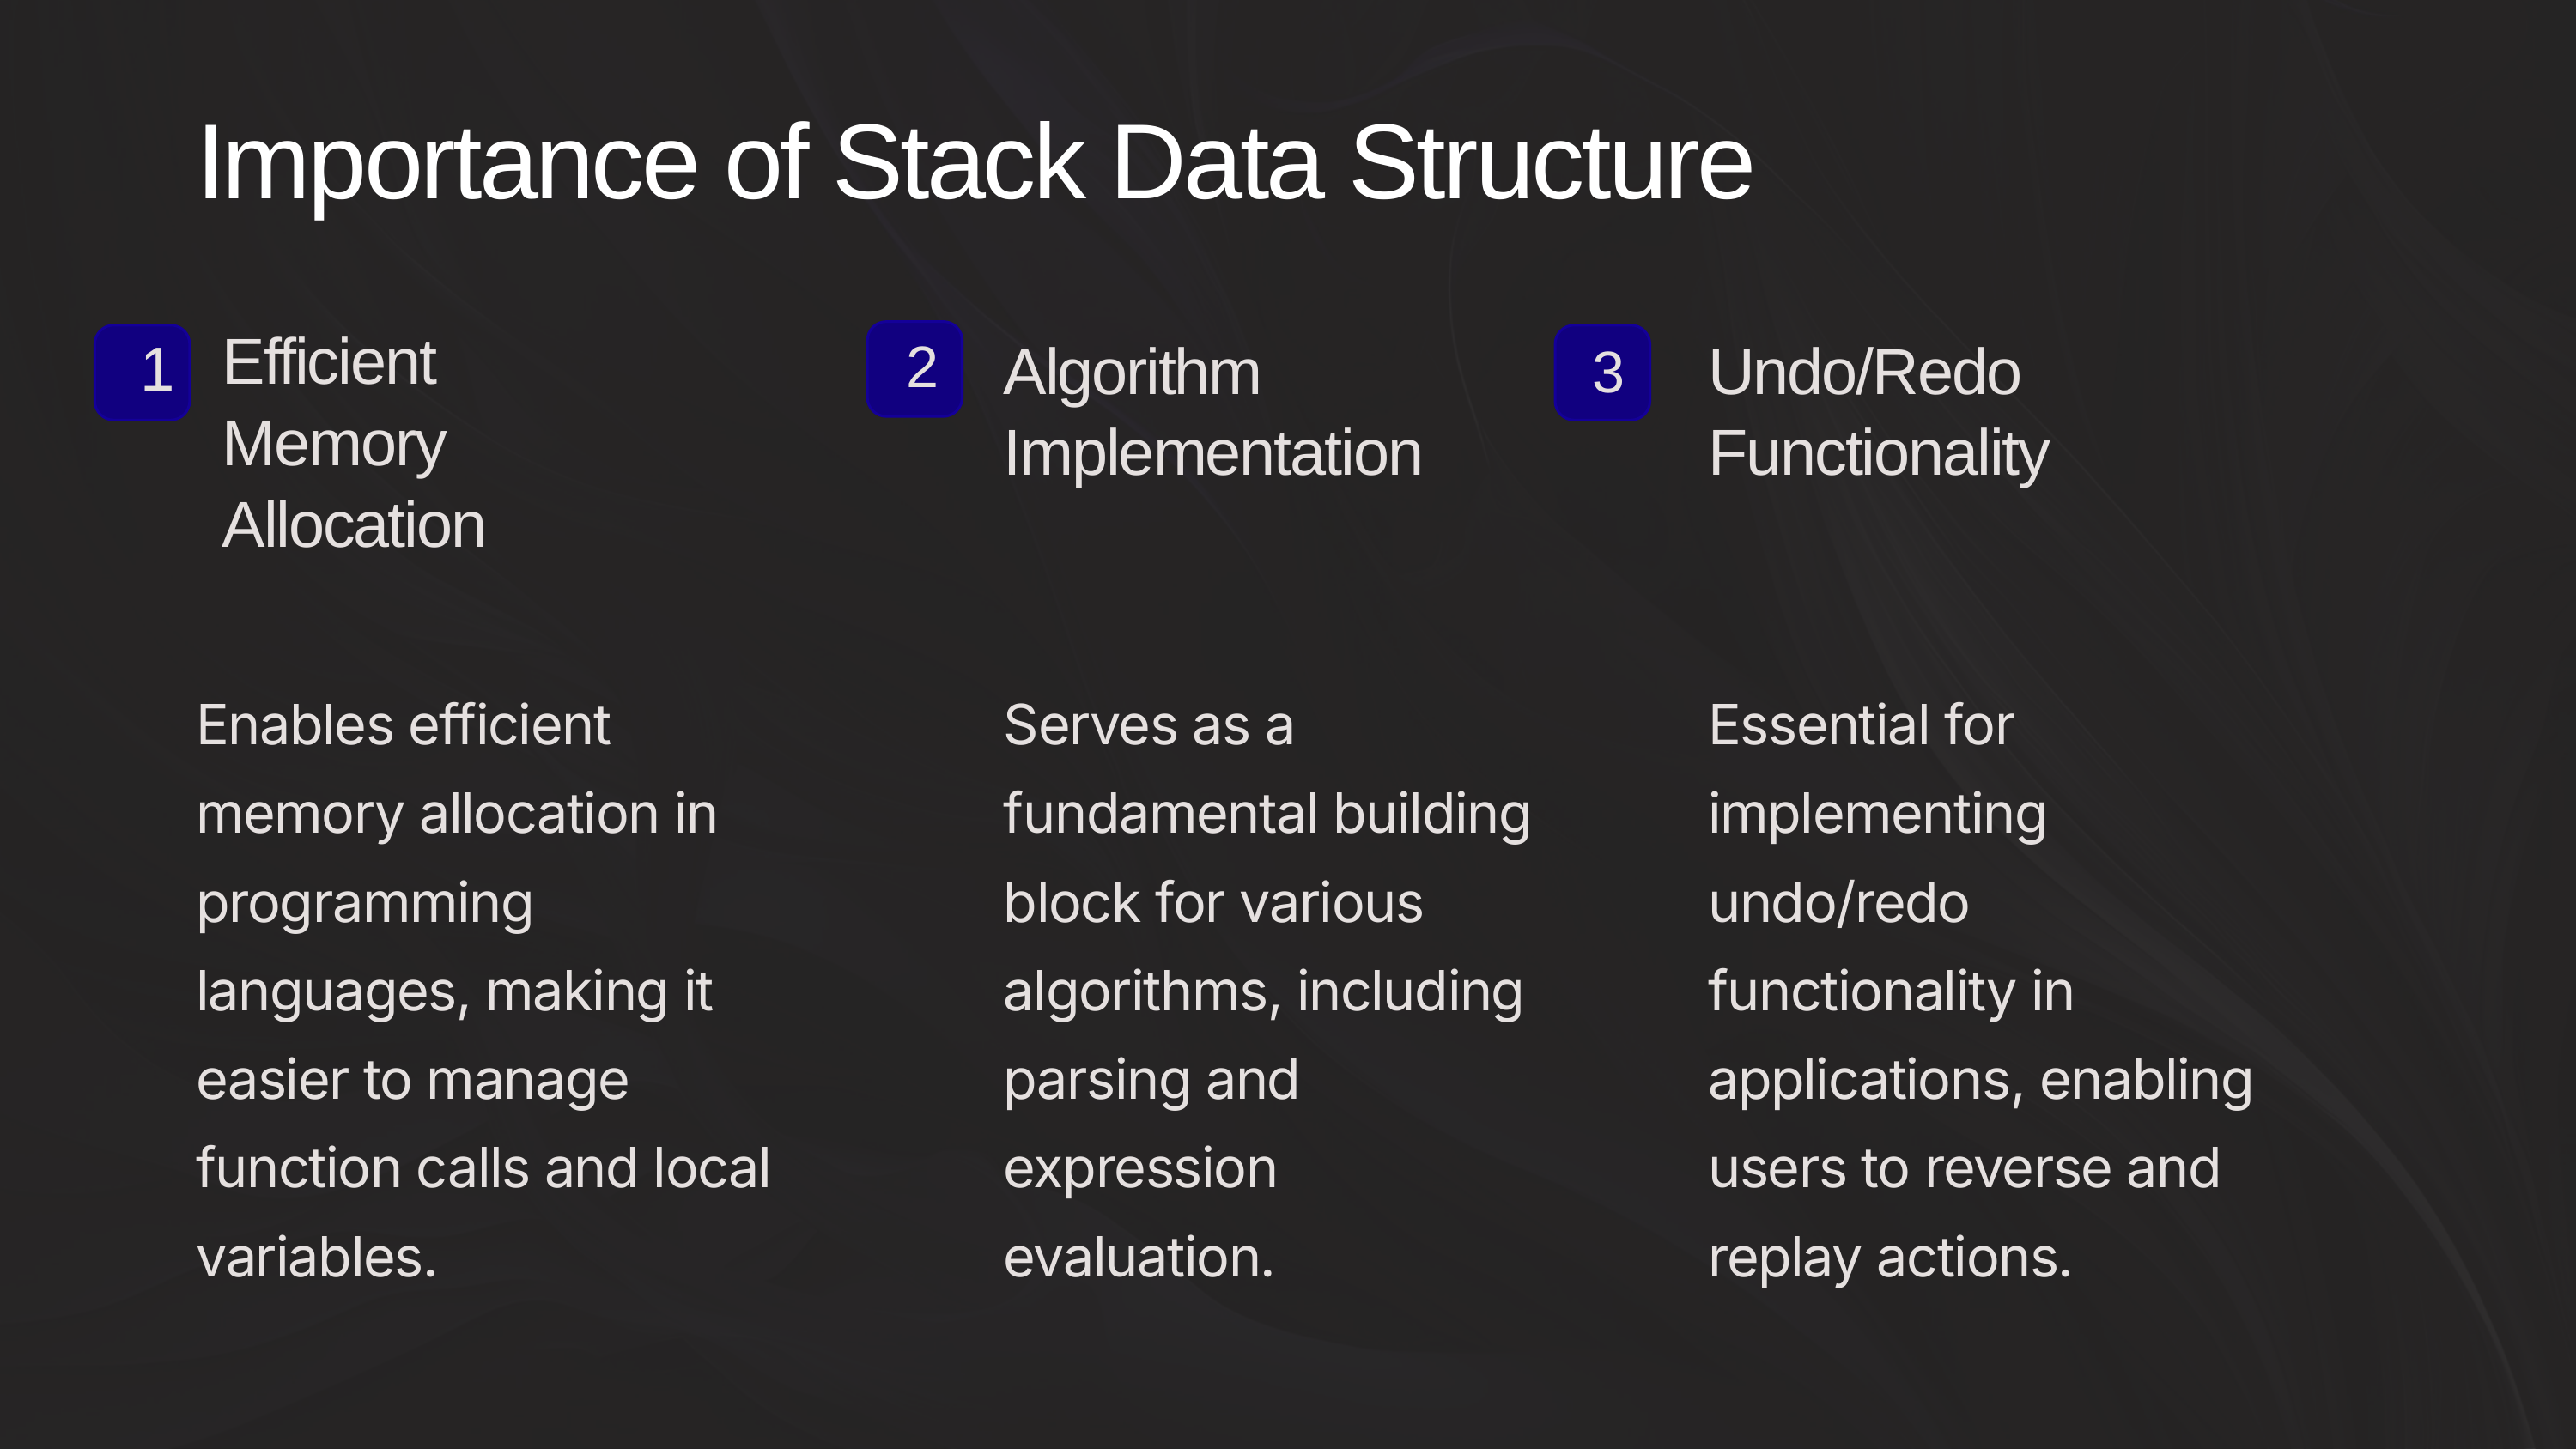

Importance of Stack Data Structure
Efficient Memory Allocation

1
2
Algorithm Implementation
Undo/Redo Functionality
3
Enables efficient memory allocation in programming languages, making it easier to manage function calls and local variables.
Serves as a fundamental building block for various algorithms, including parsing and expression evaluation.
Essential for implementing undo/redo functionality in applications, enabling users to reverse and replay actions.